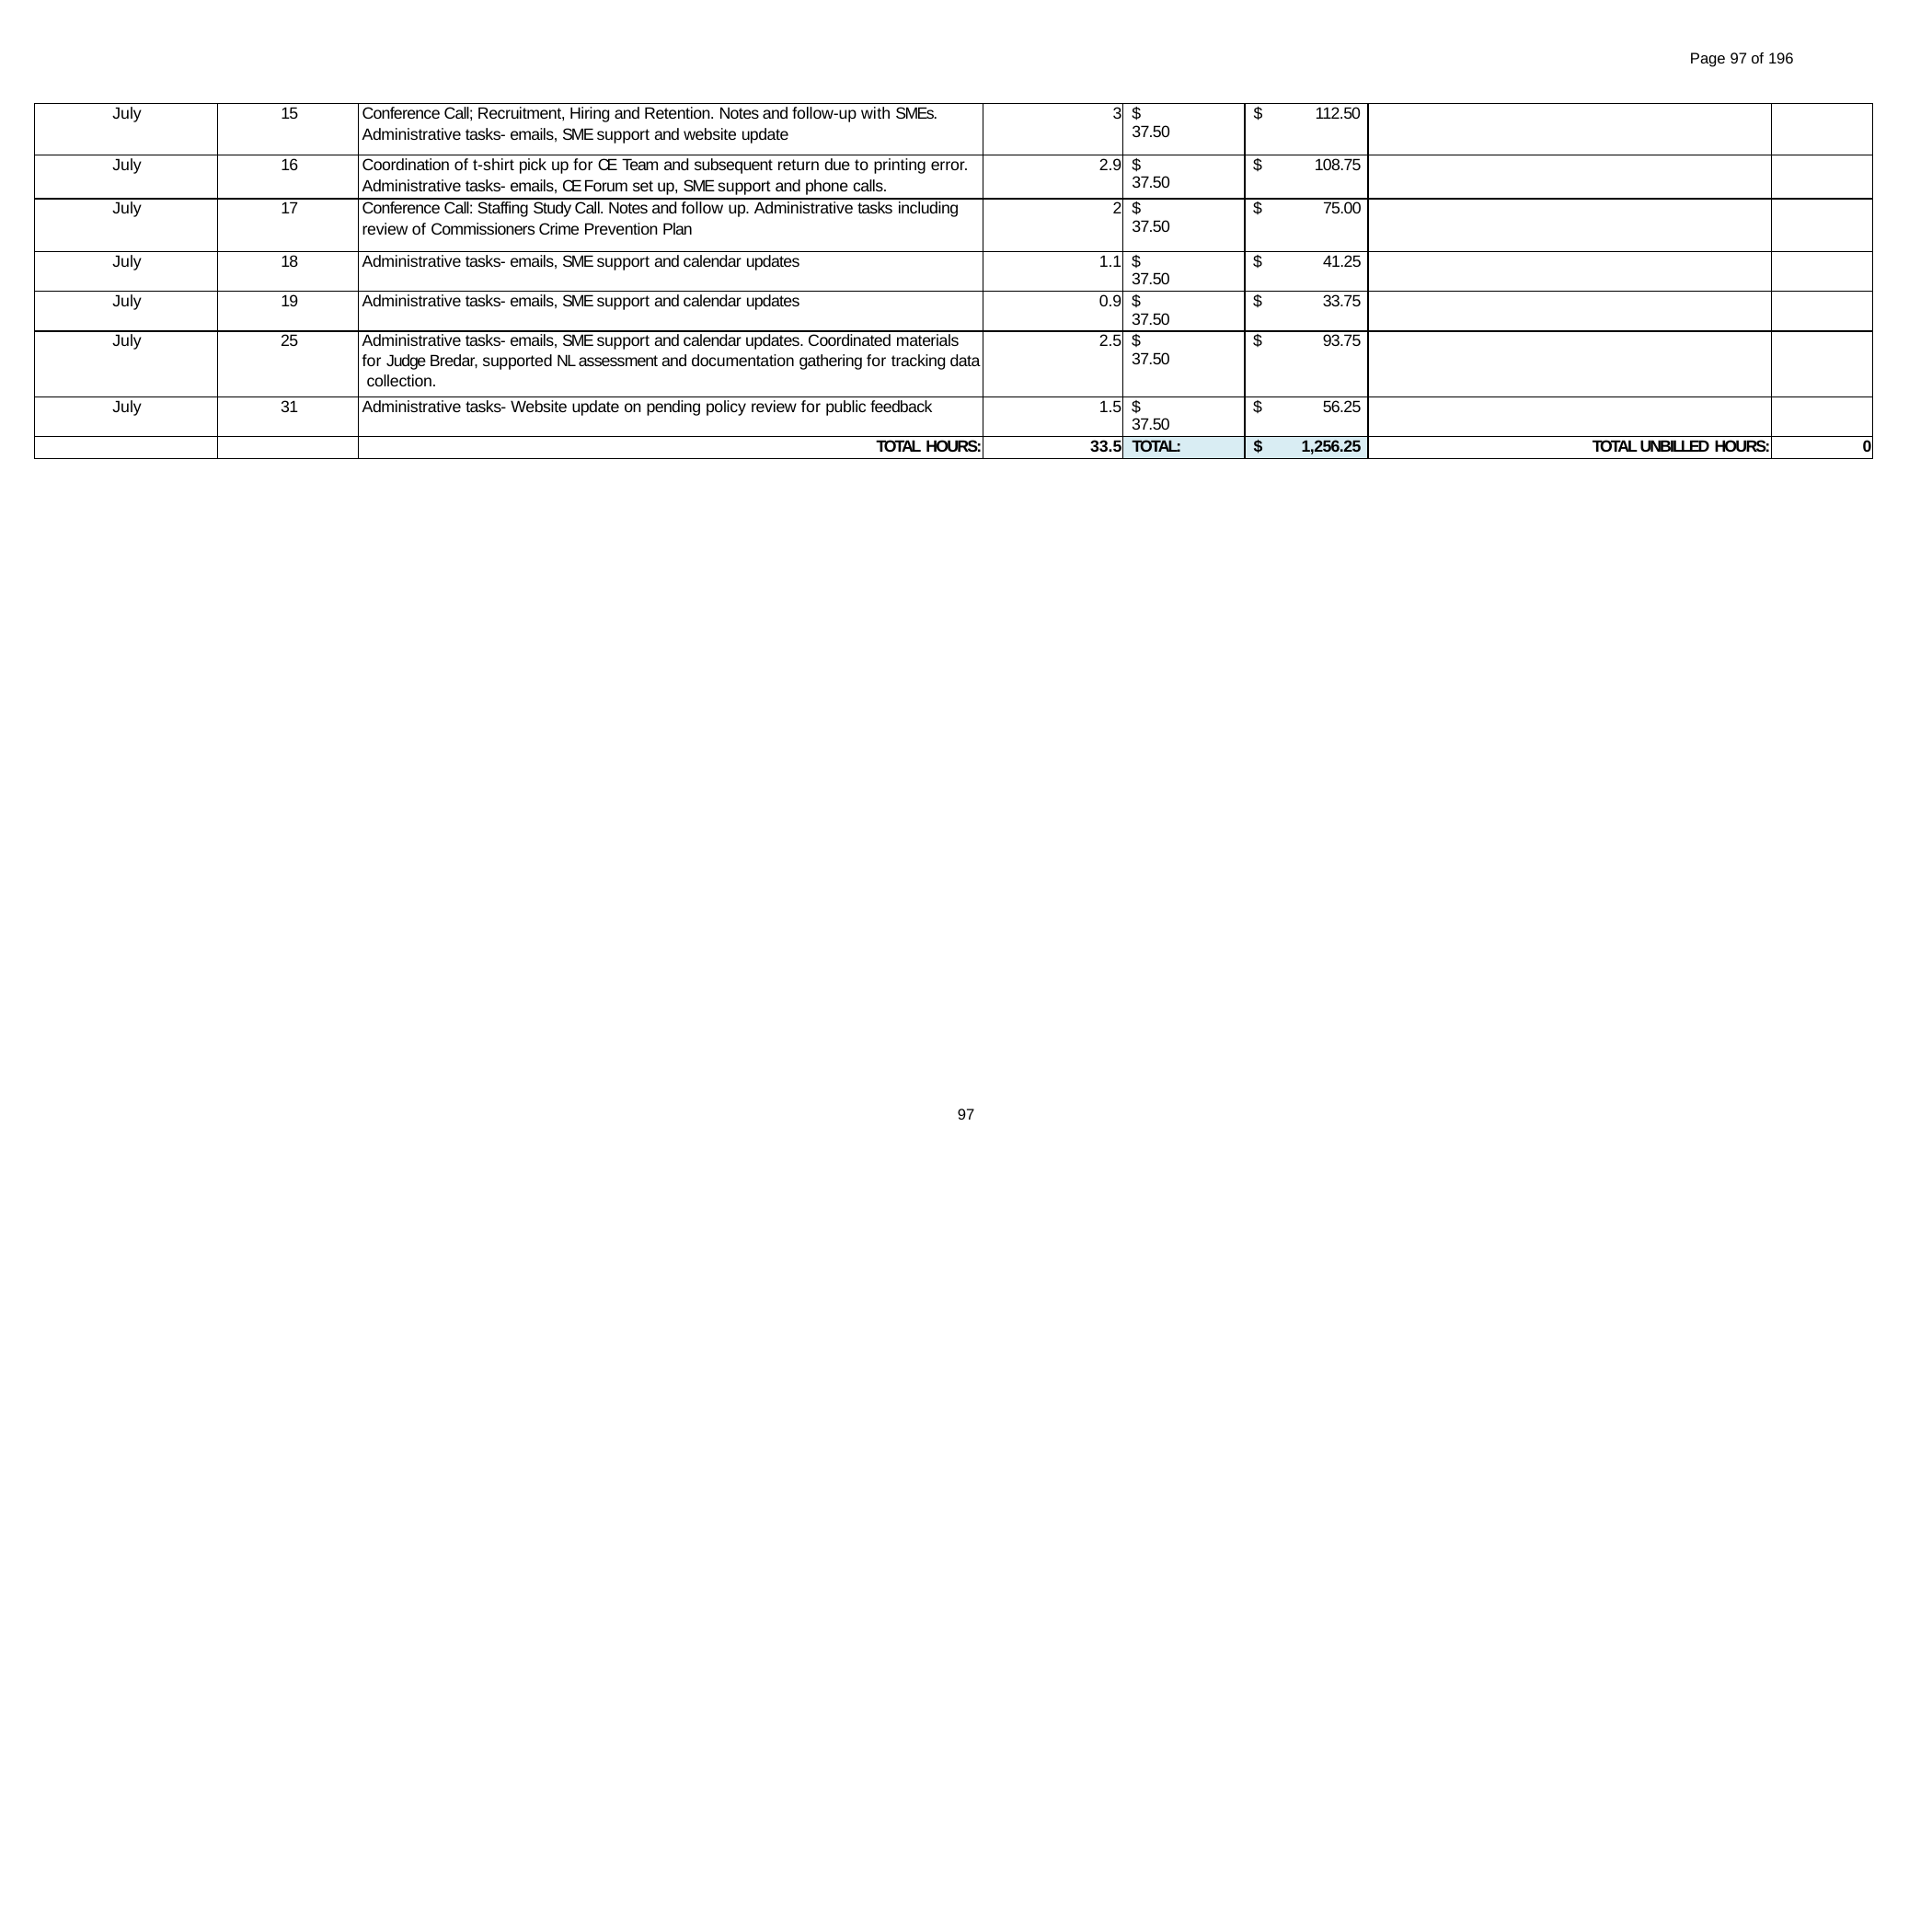

Page 97 of 196
| July | 15 | Conference Call; Recruitment, Hiring and Retention. Notes and follow-up with SMEs. Administrative tasks- emails, SME support and website update | 3 | $ 37.50 | $ 112.50 |  |  |
| --- | --- | --- | --- | --- | --- | --- | --- |
| July | 16 | Coordination of t-shirt pick up for CE Team and subsequent return due to printing error. Administrative tasks- emails, CE Forum set up, SME support and phone calls. | 2.9 | $ 37.50 | $ 108.75 |  |  |
| July | 17 | Conference Call: Staffing Study Call. Notes and follow up. Administrative tasks including review of Commissioners Crime Prevention Plan | 2 | $ 37.50 | $ 75.00 |  |  |
| July | 18 | Administrative tasks- emails, SME support and calendar updates | 1.1 | $ 37.50 | $ 41.25 |  |  |
| July | 19 | Administrative tasks- emails, SME support and calendar updates | 0.9 | $ 37.50 | $ 33.75 |  |  |
| July | 25 | Administrative tasks- emails, SME support and calendar updates. Coordinated materials for Judge Bredar, supported NL assessment and documentation gathering for tracking data collection. | 2.5 | $ 37.50 | $ 93.75 |  |  |
| July | 31 | Administrative tasks- Website update on pending policy review for public feedback | 1.5 | $ 37.50 | $ 56.25 |  |  |
|  |  | TOTAL HOURS: | 33.5 | TOTAL: | $ 1,256.25 | TOTAL UNBILLED HOURS: | 0 |
97